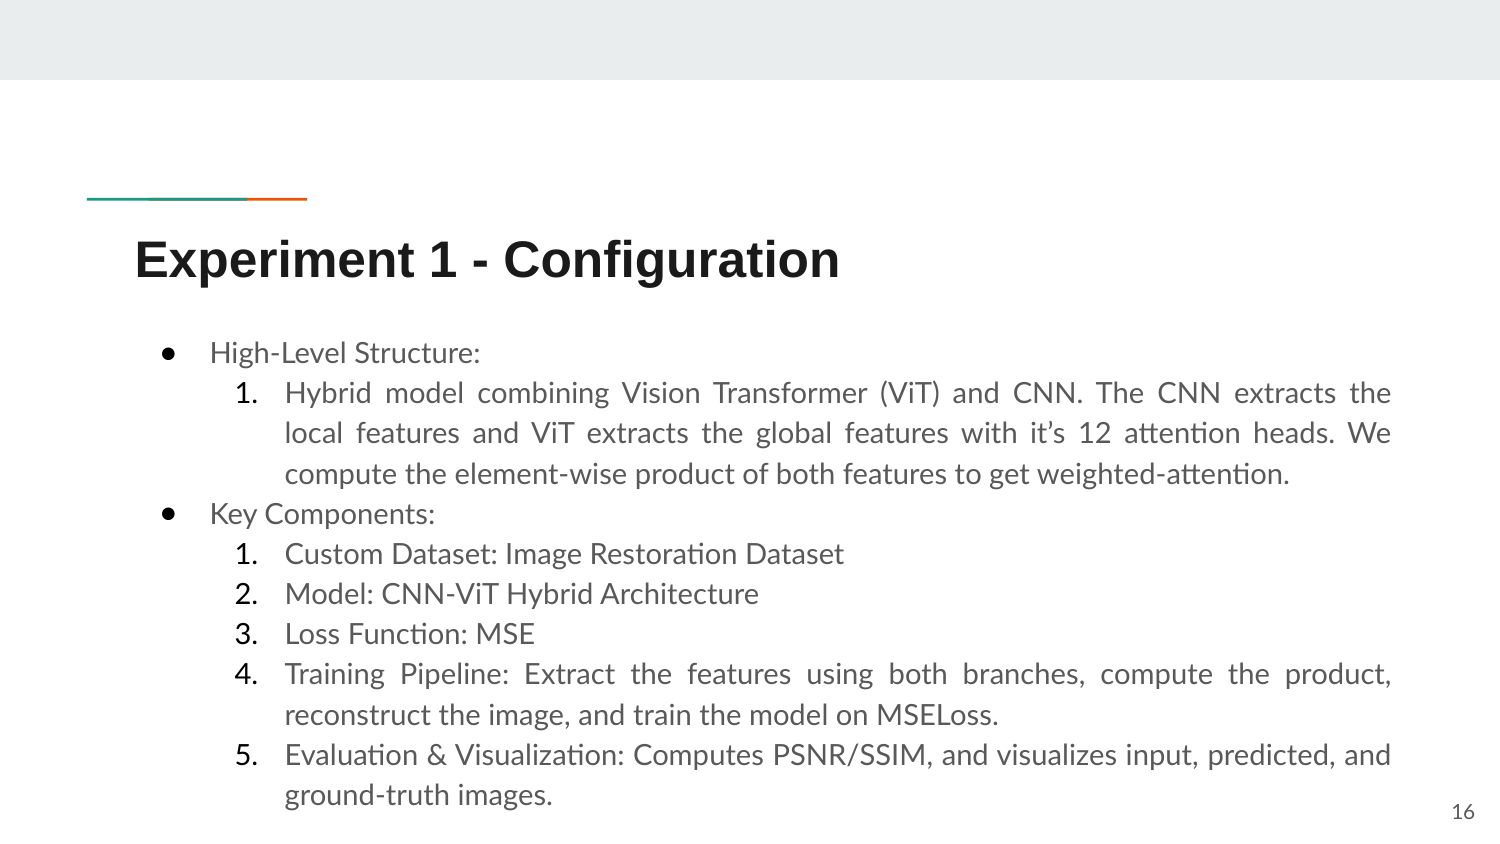

# Experiment 1 - Configuration
High-Level Structure:
Hybrid model combining Vision Transformer (ViT) and CNN. The CNN extracts the local features and ViT extracts the global features with it’s 12 attention heads. We compute the element-wise product of both features to get weighted-attention.
Key Components:
Custom Dataset: Image Restoration Dataset
Model: CNN-ViT Hybrid Architecture
Loss Function: MSE
Training Pipeline: Extract the features using both branches, compute the product, reconstruct the image, and train the model on MSELoss.
Evaluation & Visualization: Computes PSNR/SSIM, and visualizes input, predicted, and ground-truth images.

16